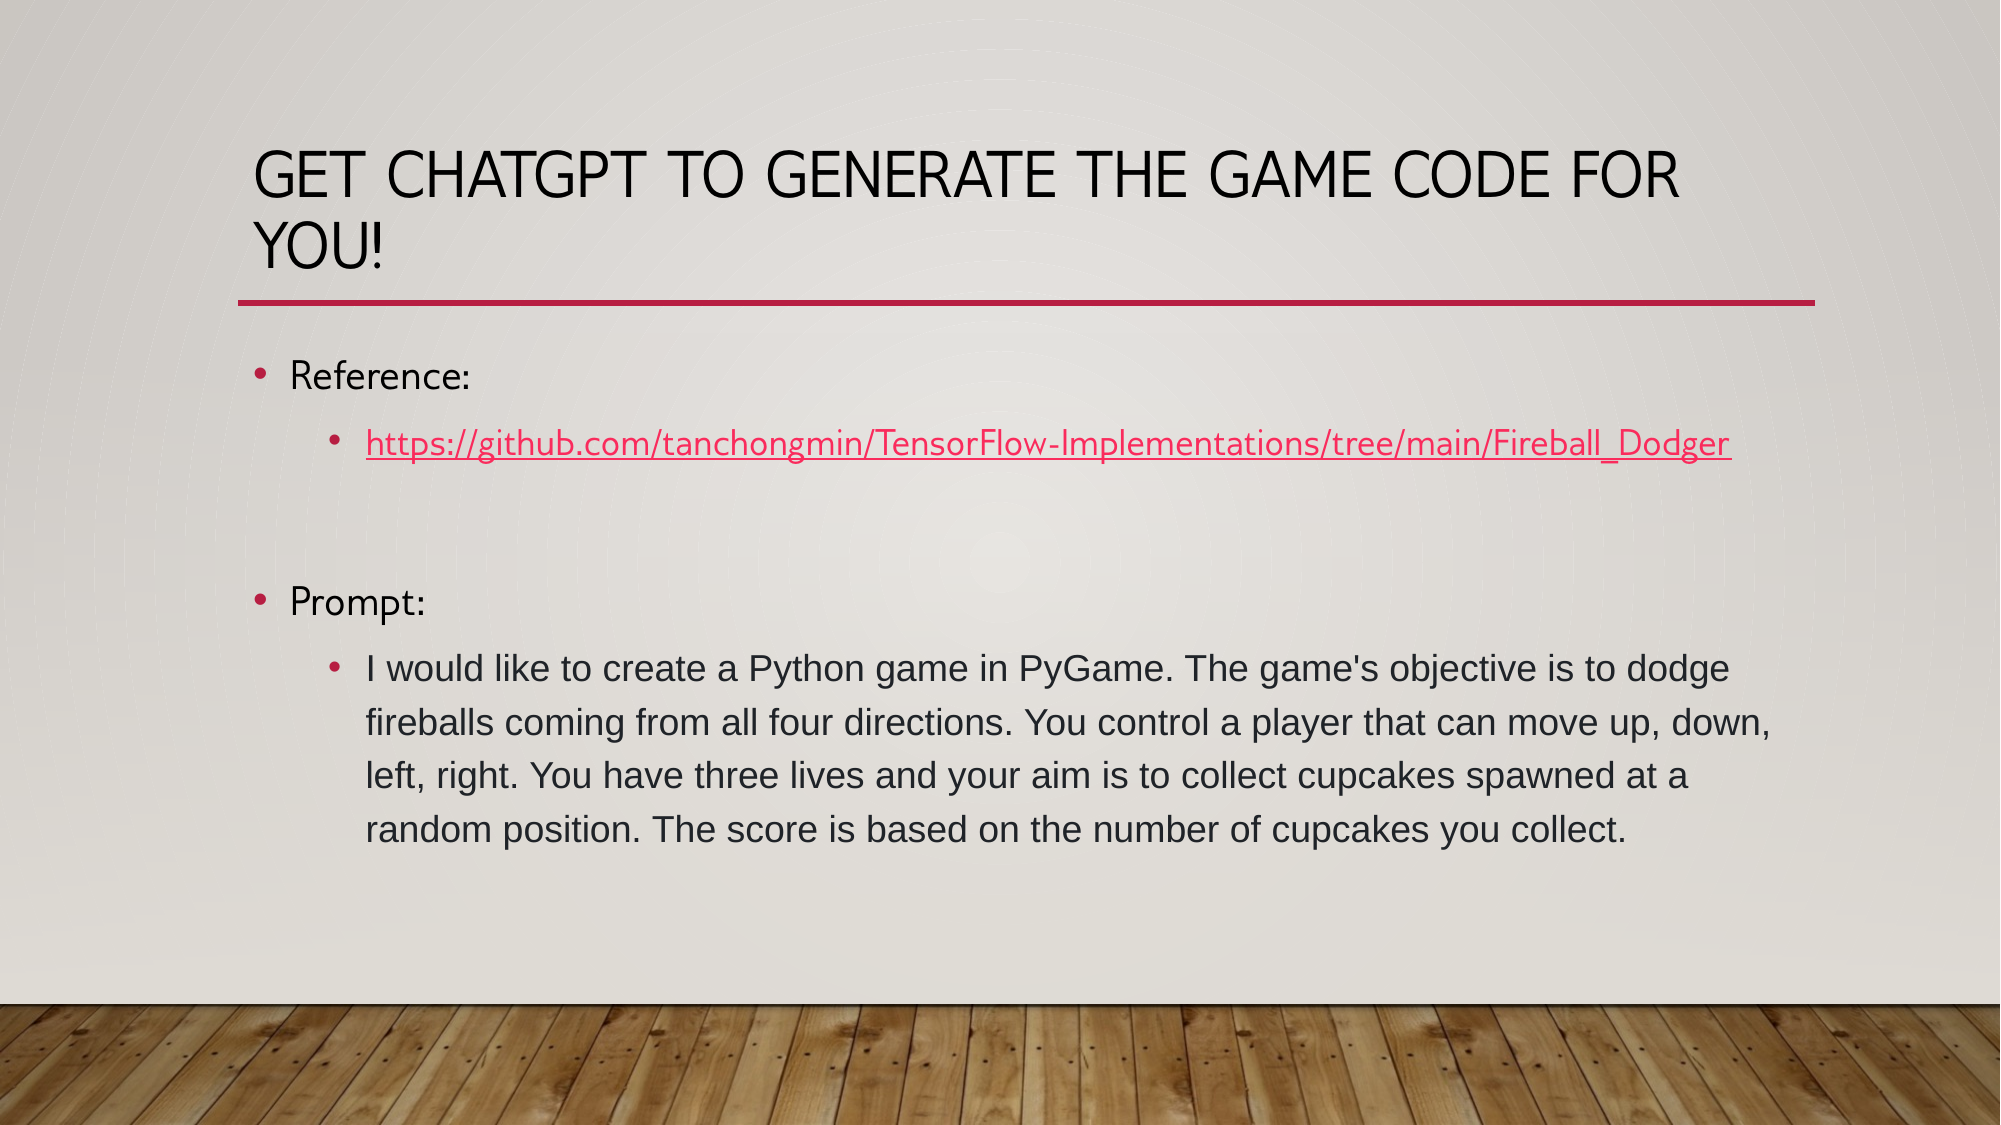

# Get chatgpt to generate the game code for you!
Reference:
https://github.com/tanchongmin/TensorFlow-Implementations/tree/main/Fireball_Dodger

Prompt:
I would like to create a Python game in PyGame. The game's objective is to dodge fireballs coming from all four directions. You control a player that can move up, down, left, right. You have three lives and your aim is to collect cupcakes spawned at a random position. The score is based on the number of cupcakes you collect.